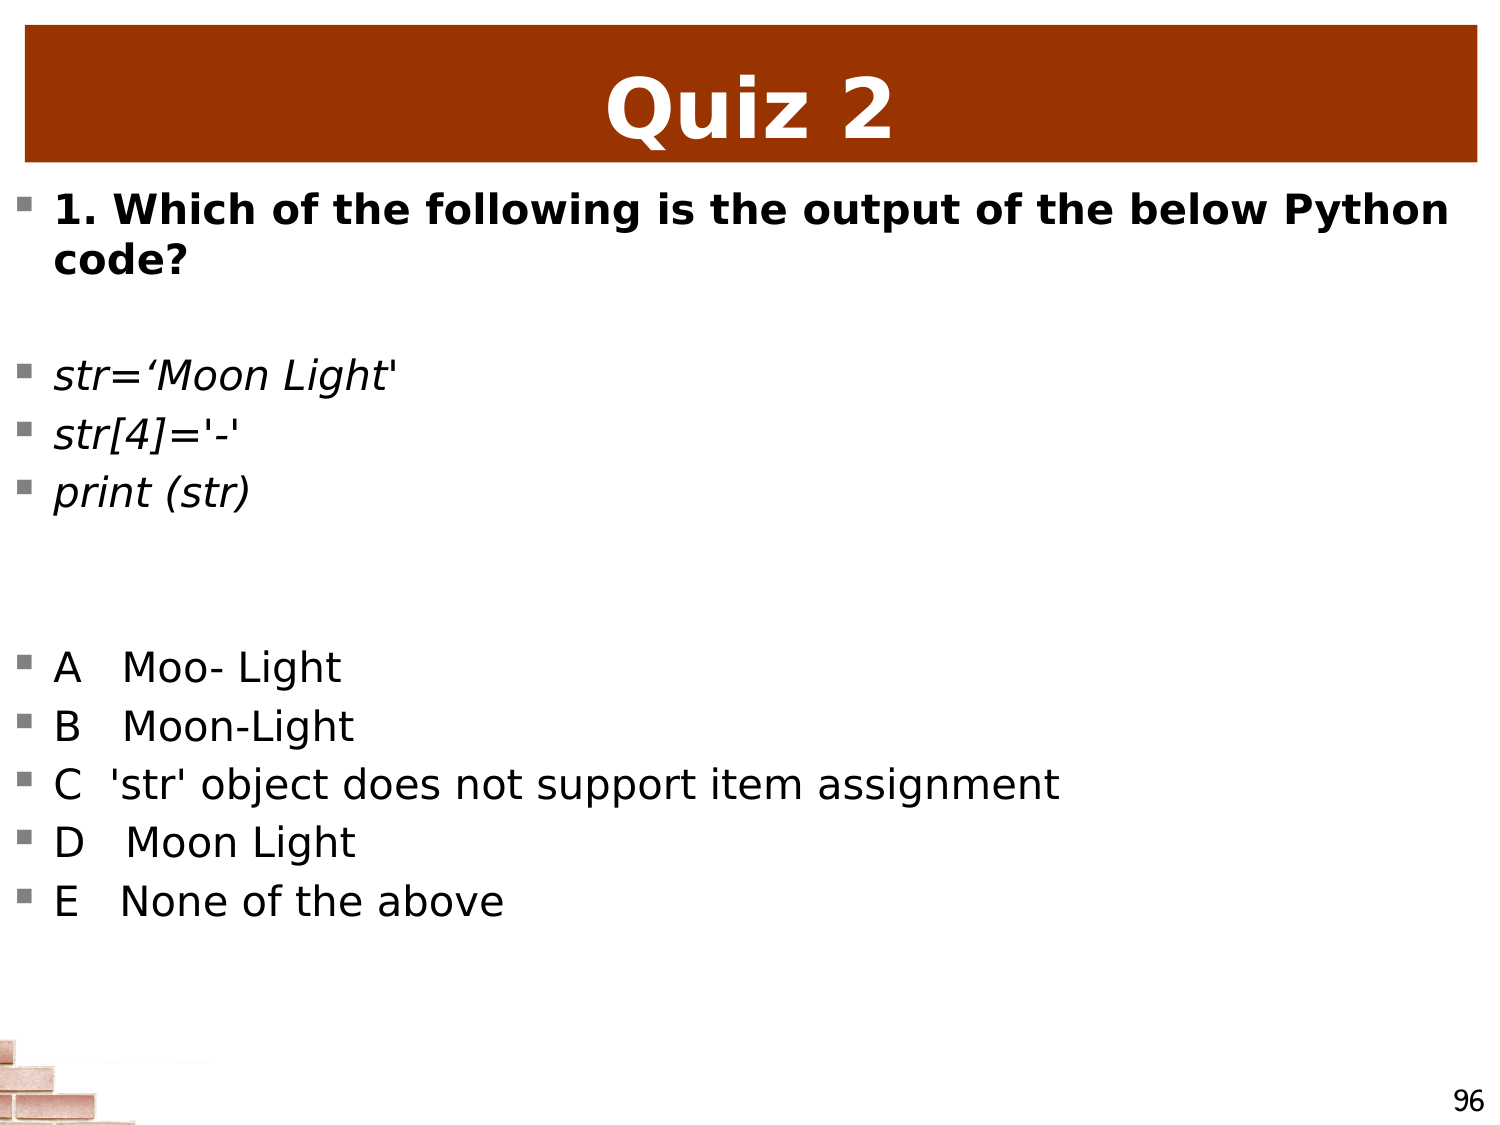

# Quiz 2
1. Which of the following is the output of the below Python code?

str=‘Moon Light'
str[4]='-'
print (str)

A   Moo- Light
B   Moon-Light
C  'str' object does not support item assignment
D   Moon Light
E   None of the above
96